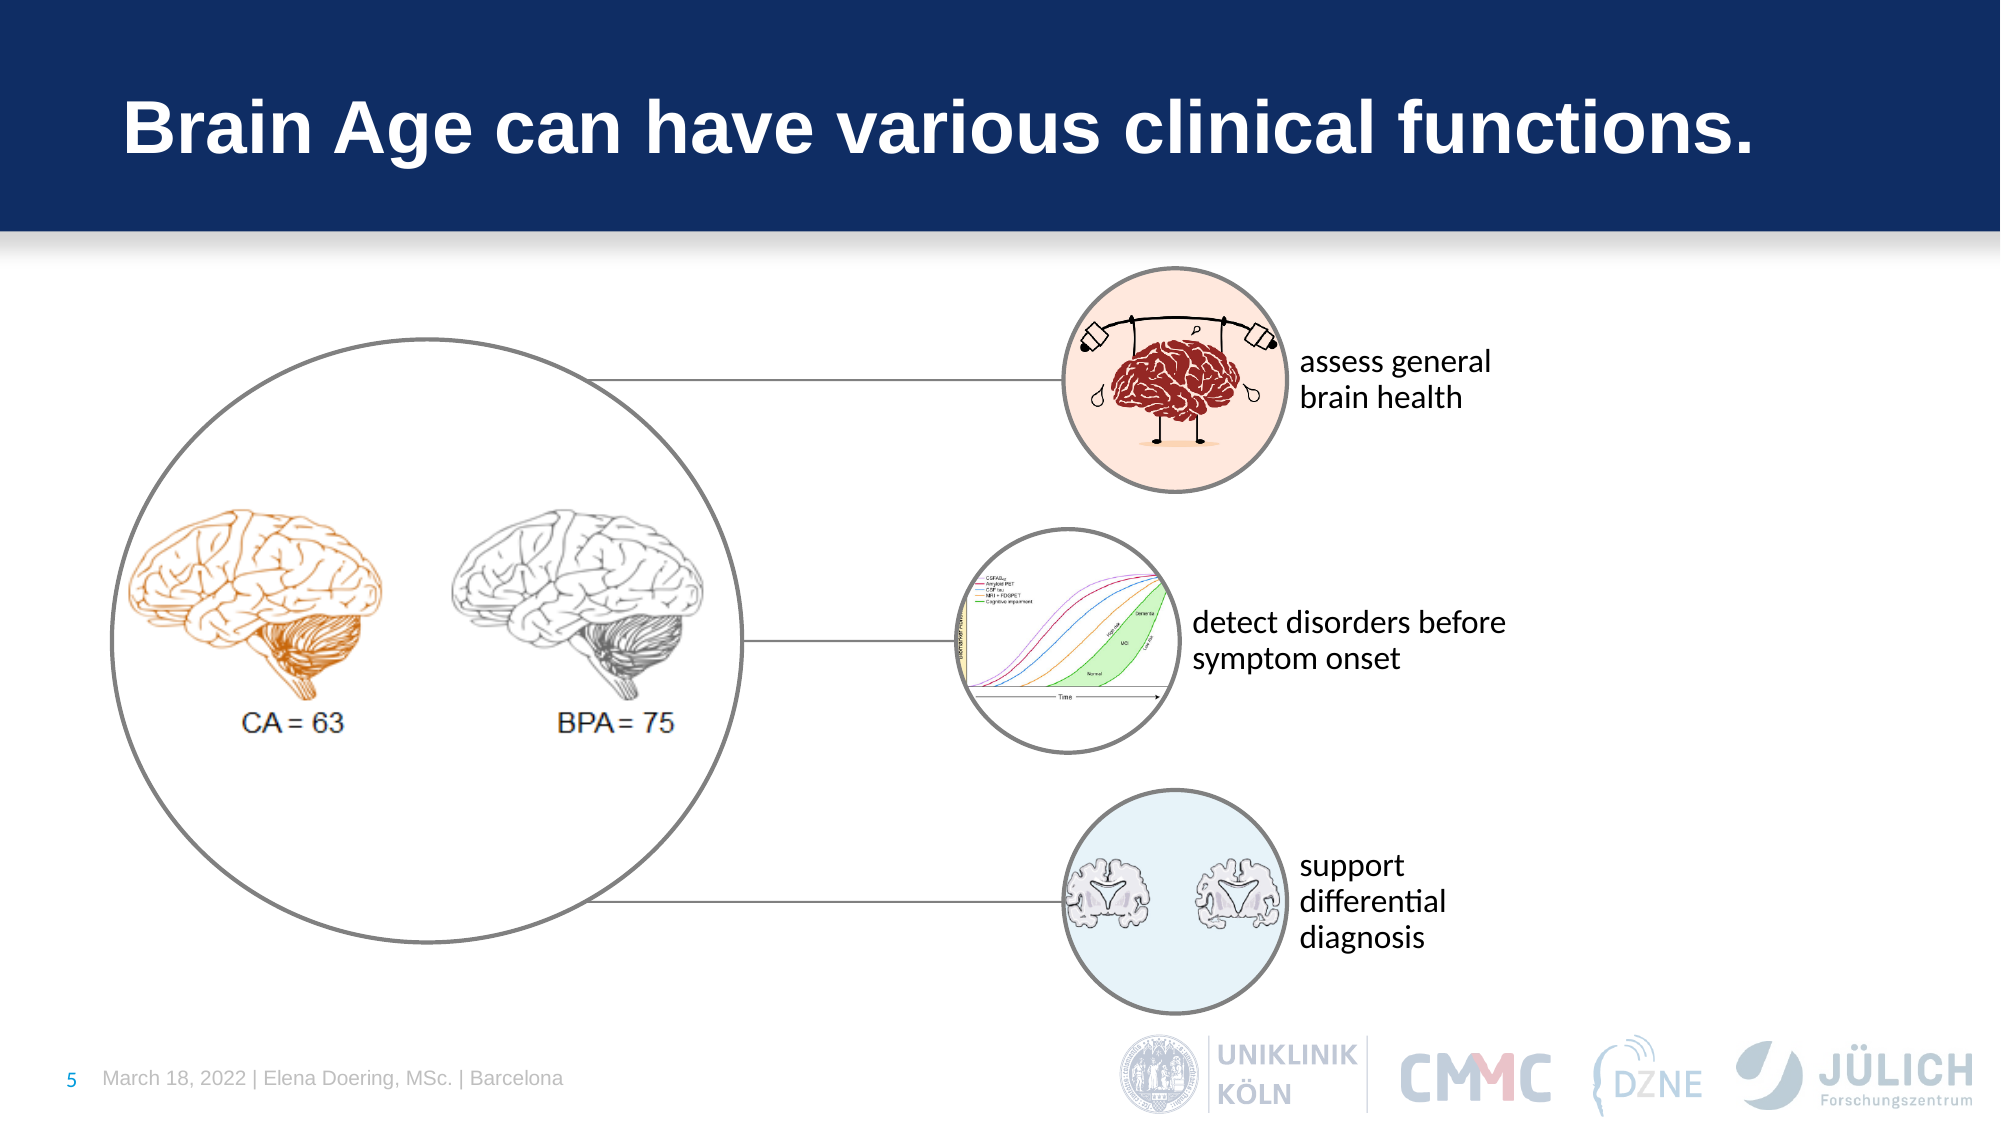

# Brain Age can have various clinical functions.

assess general brain health
detect disorders before symptom onset
support differential diagnosis